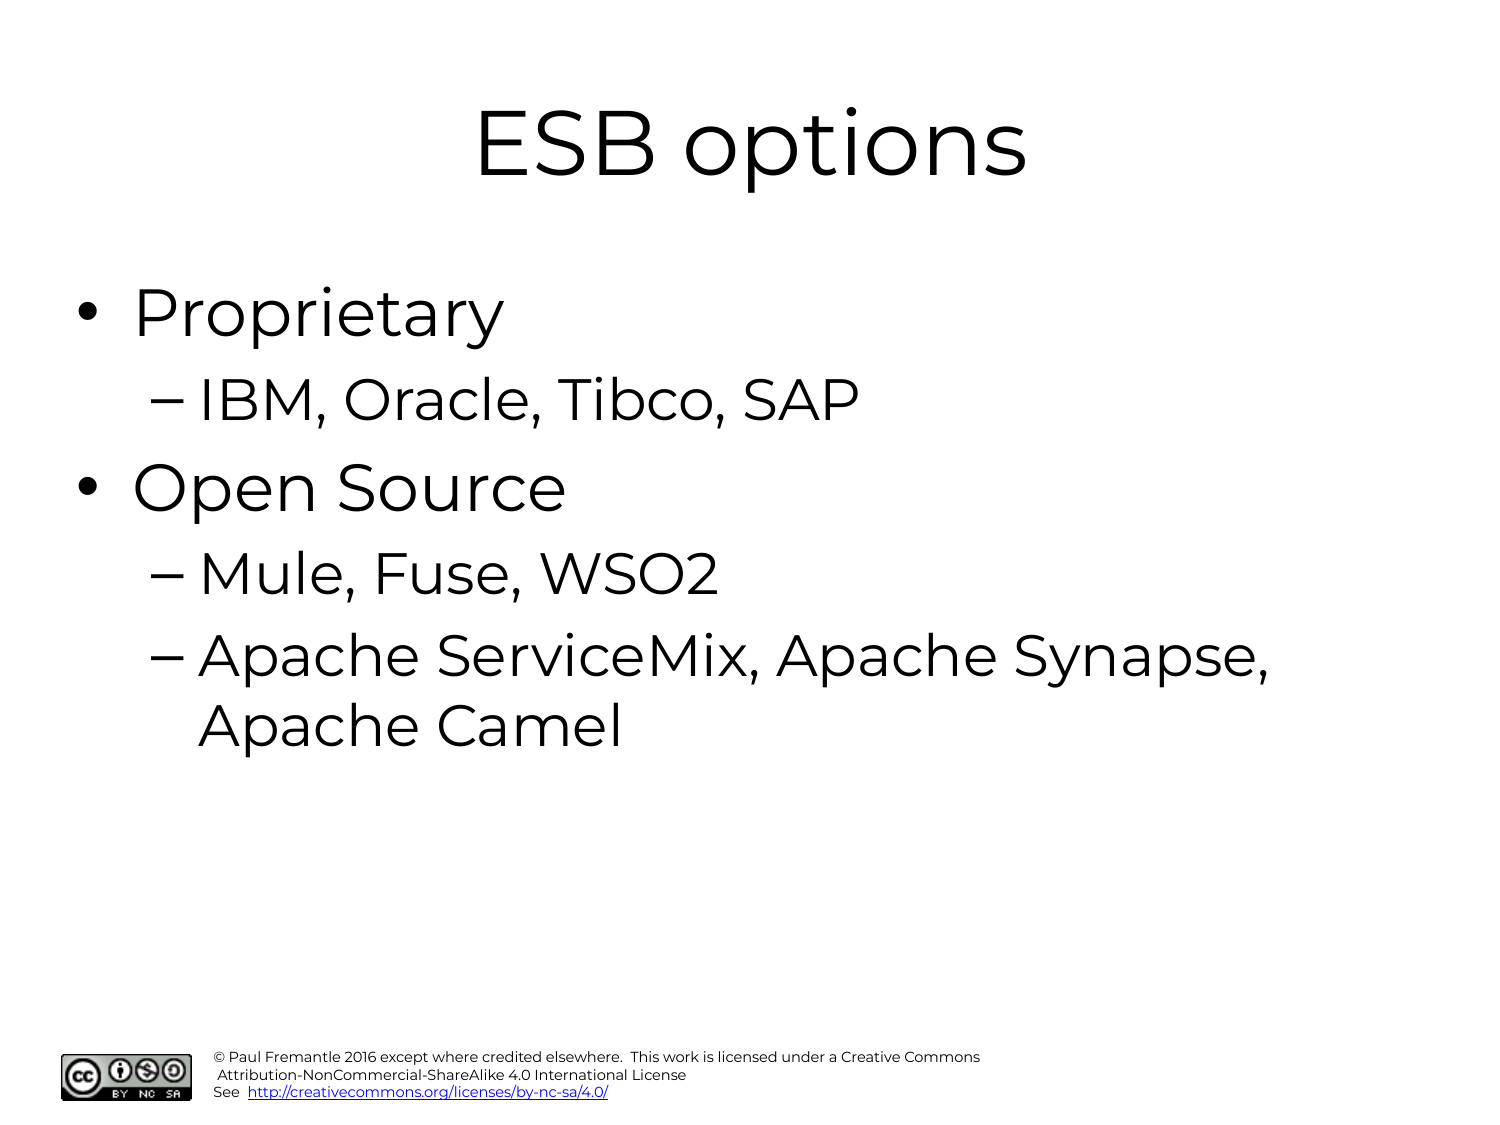

# ESB options
Proprietary
IBM, Oracle, Tibco, SAP
Open Source
Mule, Fuse, WSO2
Apache ServiceMix, Apache Synapse, Apache Camel